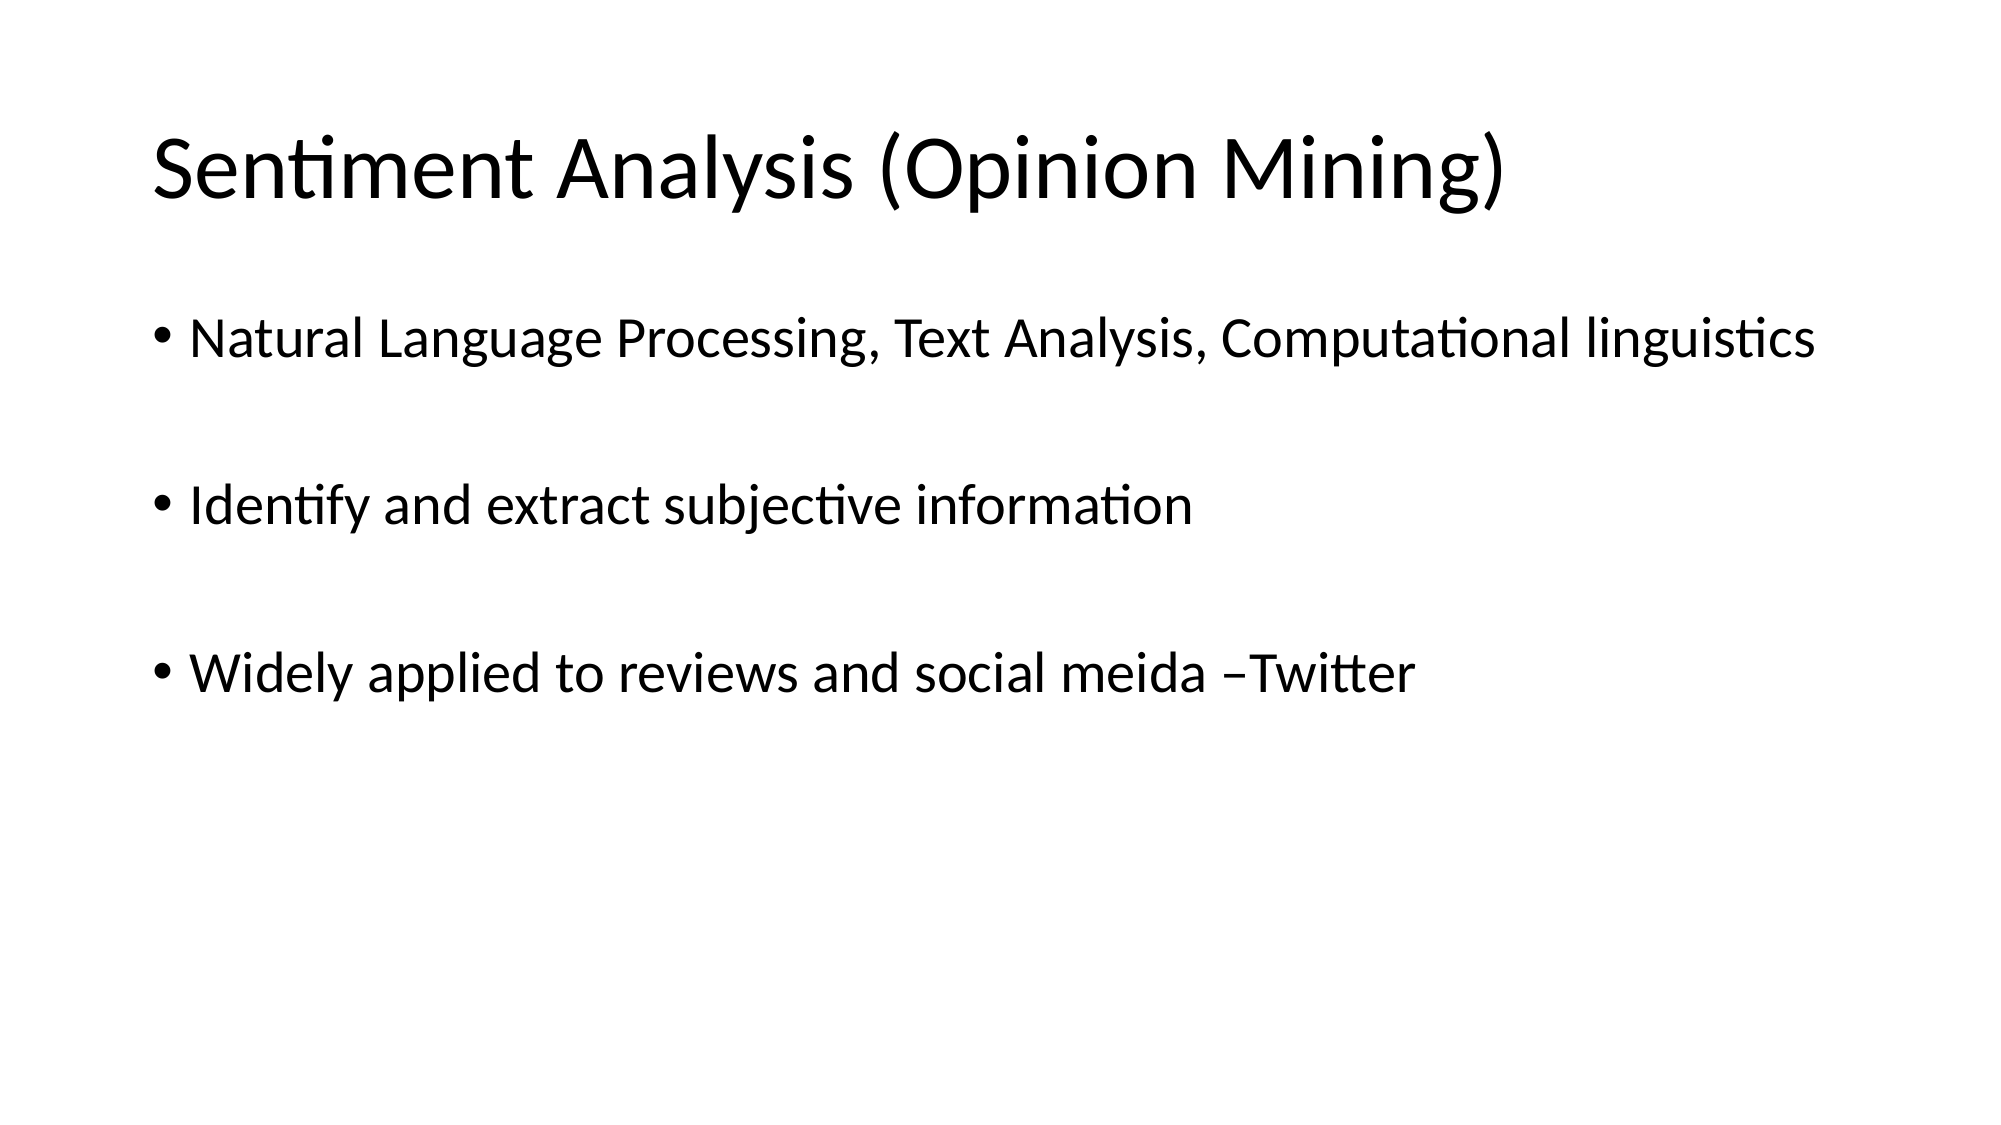

# Sentiment Analysis (Opinion Mining)
Natural Language Processing, Text Analysis, Computational linguistics

Identify and extract subjective information

Widely applied to reviews and social meida –Twitter